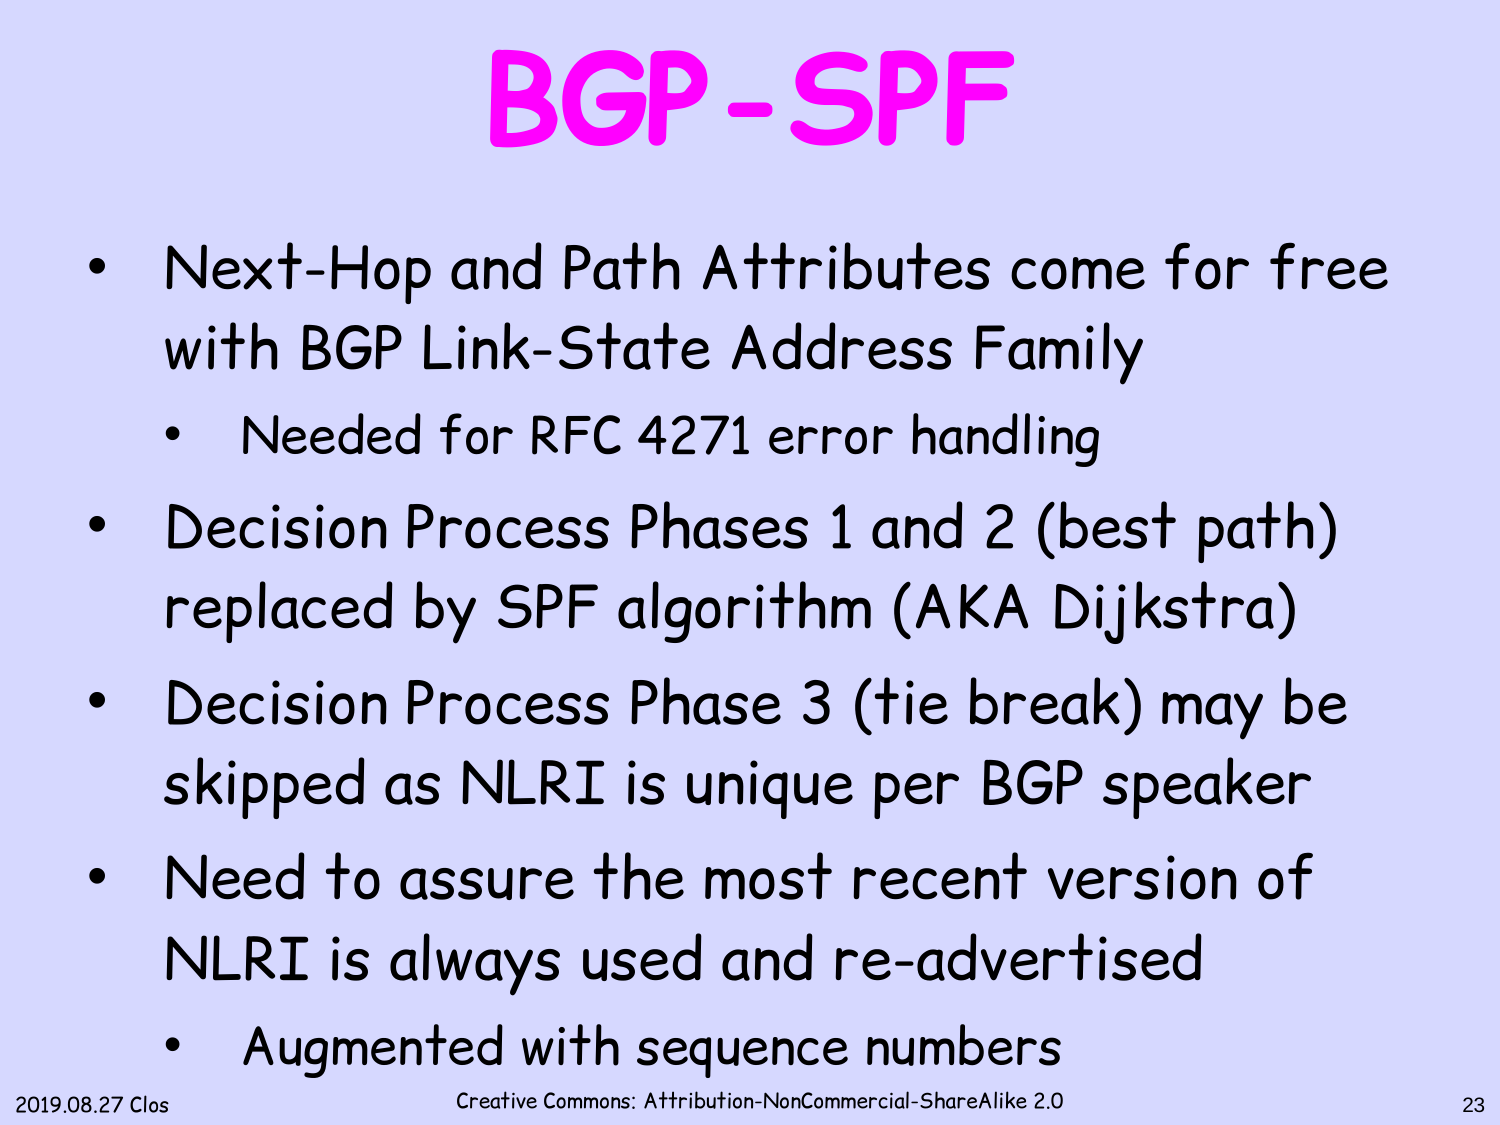

# BGP-SPF
Next-Hop and Path Attributes come for free with BGP Link-State Address Family
Needed for RFC 4271 error handling
Decision Process Phases 1 and 2 (best path) replaced by SPF algorithm (AKA Dijkstra)
Decision Process Phase 3 (tie break) may be skipped as NLRI is unique per BGP speaker
Need to assure the most recent version of NLRI is always used and re-advertised
Augmented with sequence numbers
23
2019.08.27 Clos
Creative Commons: Attribution-NonCommercial-ShareAlike 2.0